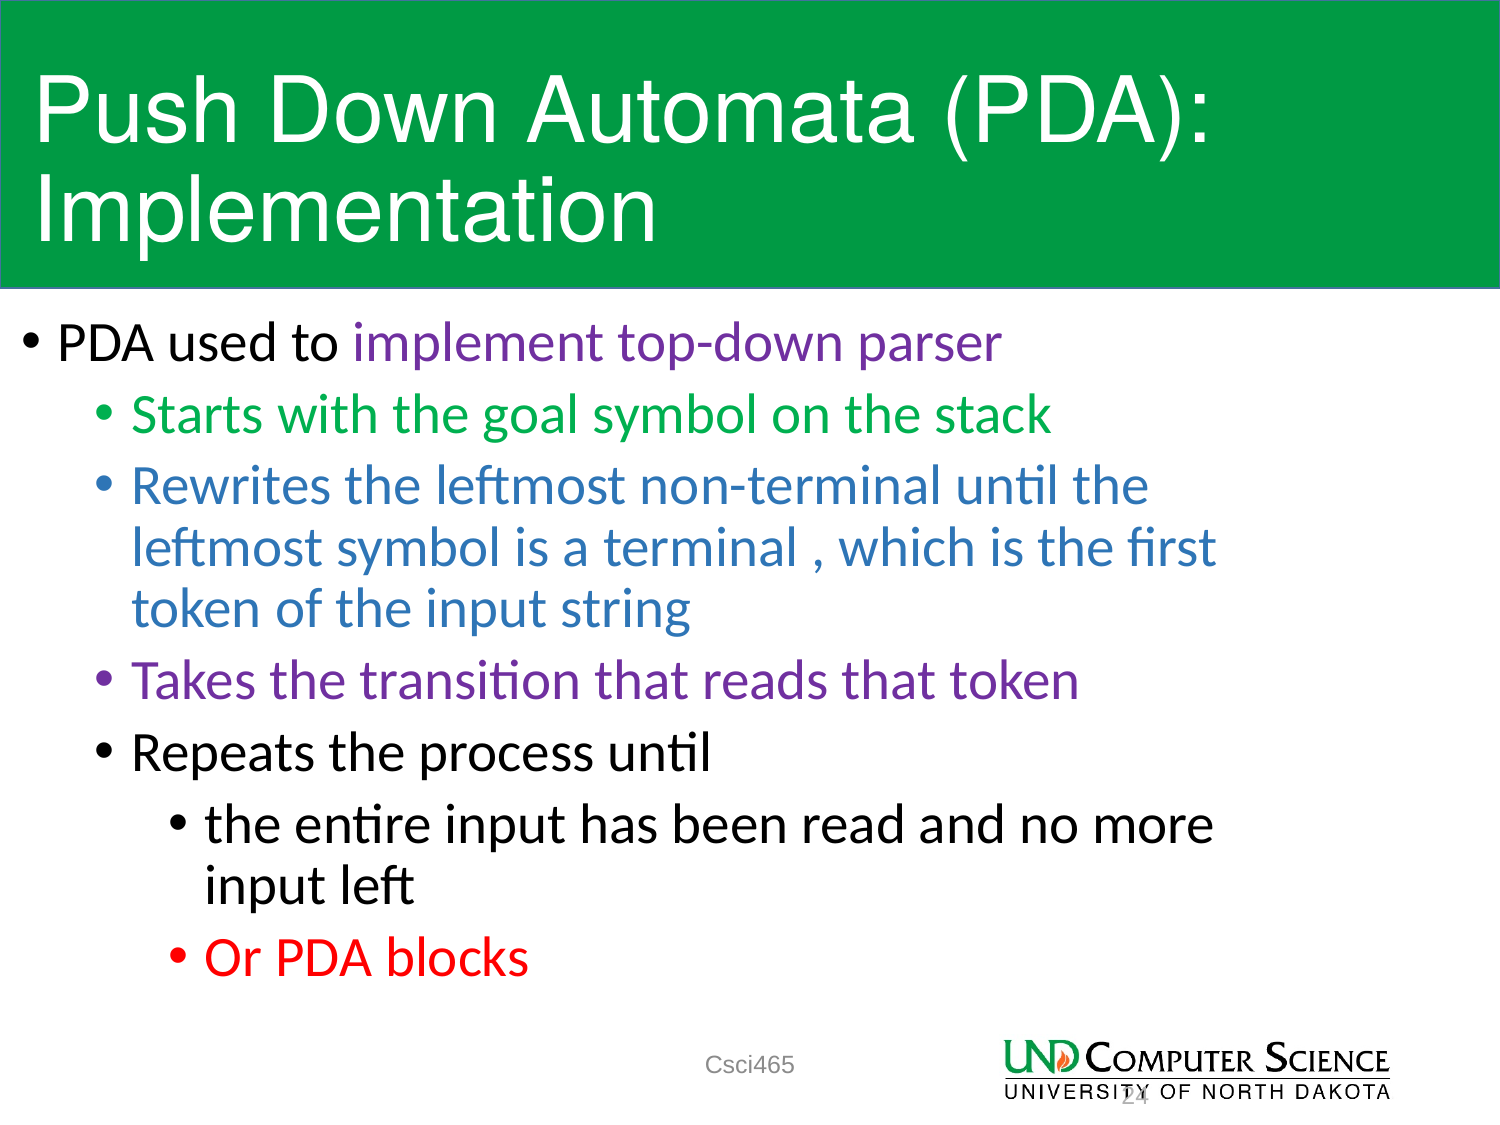

# Push Down Automata (PDA): Implementation
PDA used to implement top-down parser
Starts with the goal symbol on the stack
Rewrites the leftmost non-terminal until the leftmost symbol is a terminal , which is the first token of the input string
Takes the transition that reads that token
Repeats the process until
the entire input has been read and no more input left
Or PDA blocks

Csci465
24